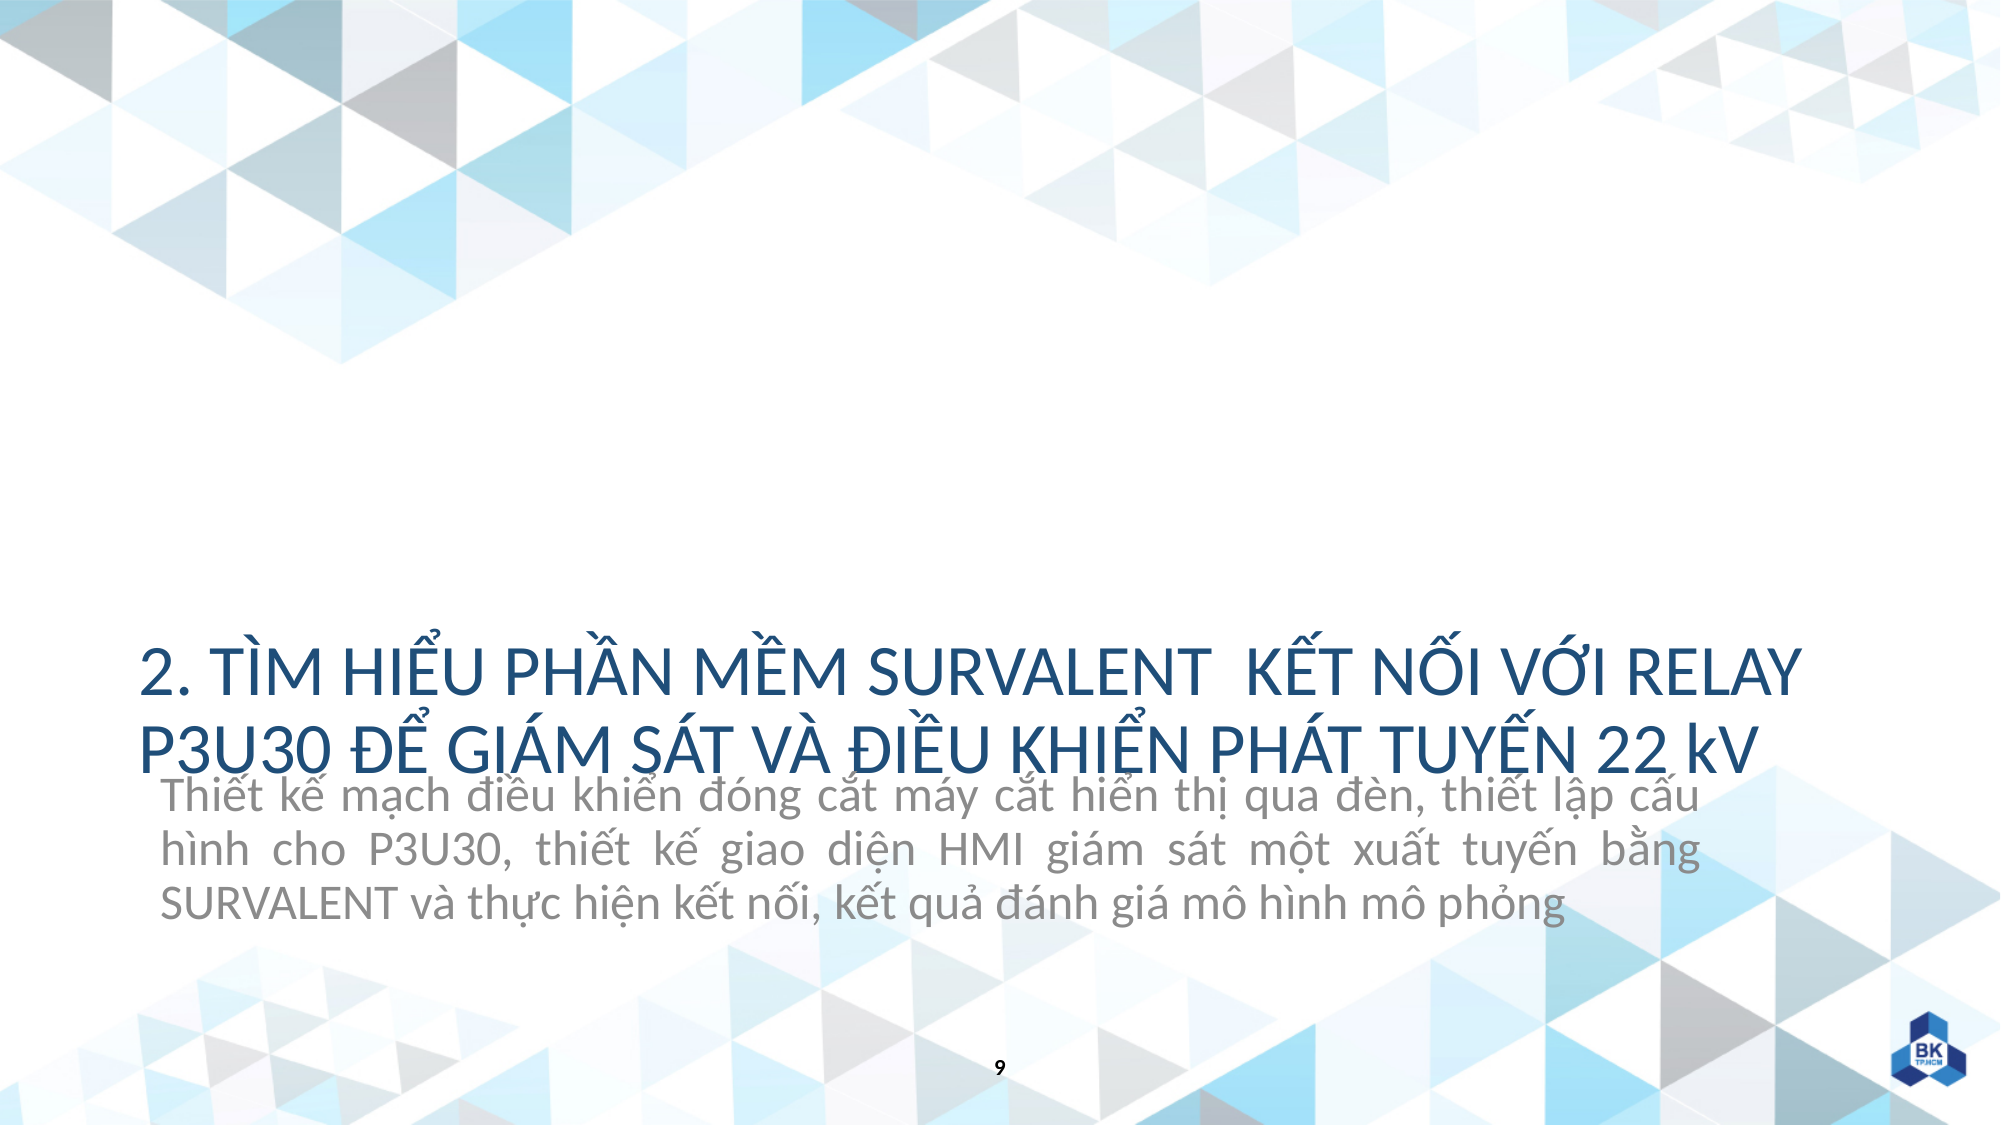

# 2. TÌM HIỂU PHẦN MỀM SURVALENT  KẾT NỐI VỚI RELAY P3U30 ĐỂ GIÁM SÁT VÀ ĐIỀU KHIỂN PHÁT TUYẾN 22 kV
Thiết kế mạch điều khiển đóng cắt máy cắt hiển thị qua đèn, thiết lập cấu hình cho P3U30, thiết kế giao diện HMI giám sát một xuất tuyến bằng SURVALENT và thực hiện kết nối, kết quả đánh giá mô hình mô phỏng
9